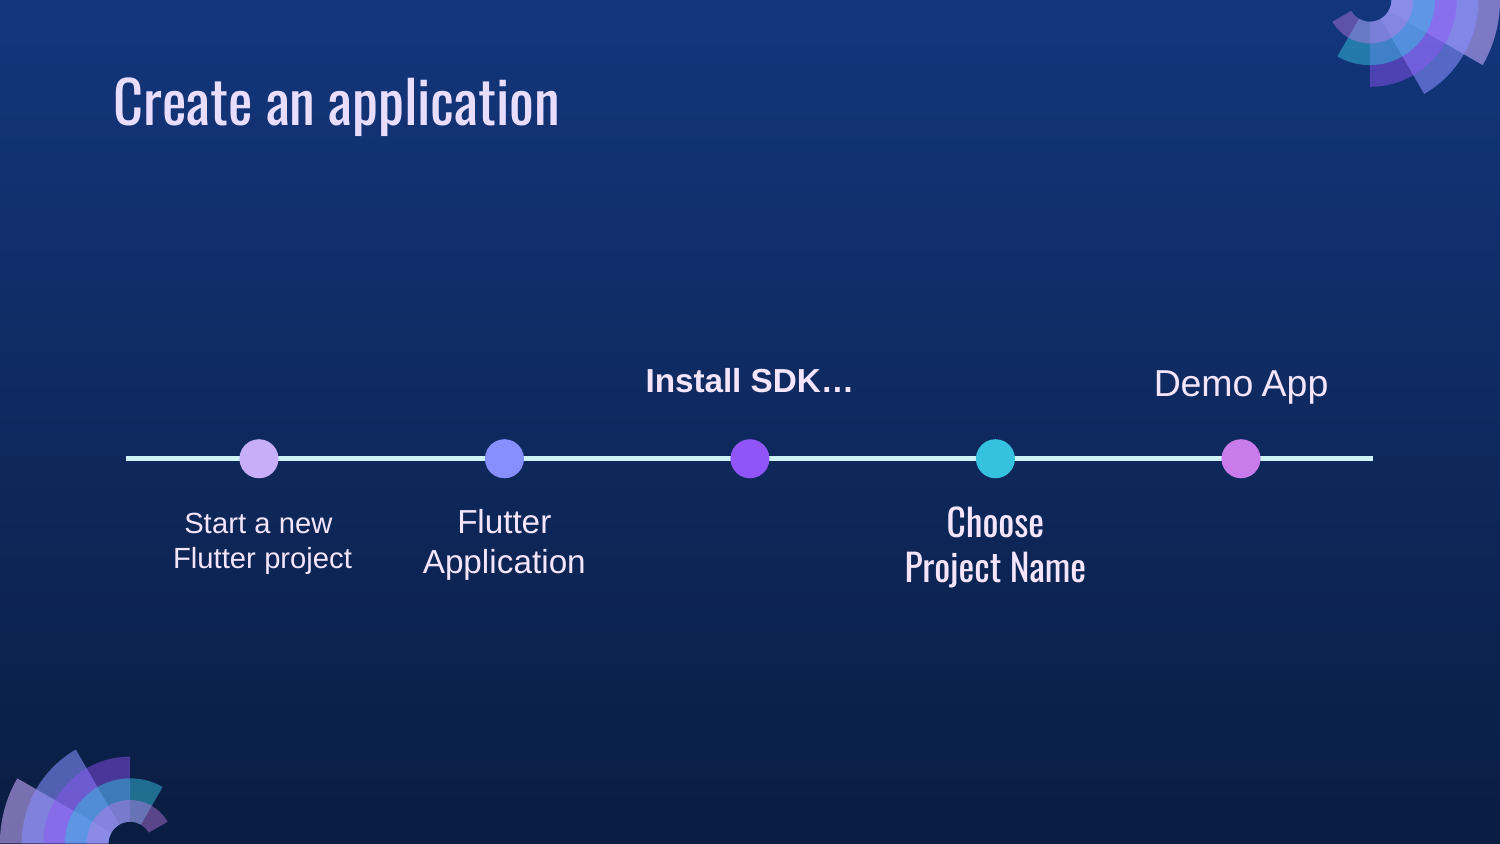

# Create an application
Install SDK…
Demo App

Flutter Application
Choose Project Name
Start a new
Flutter project